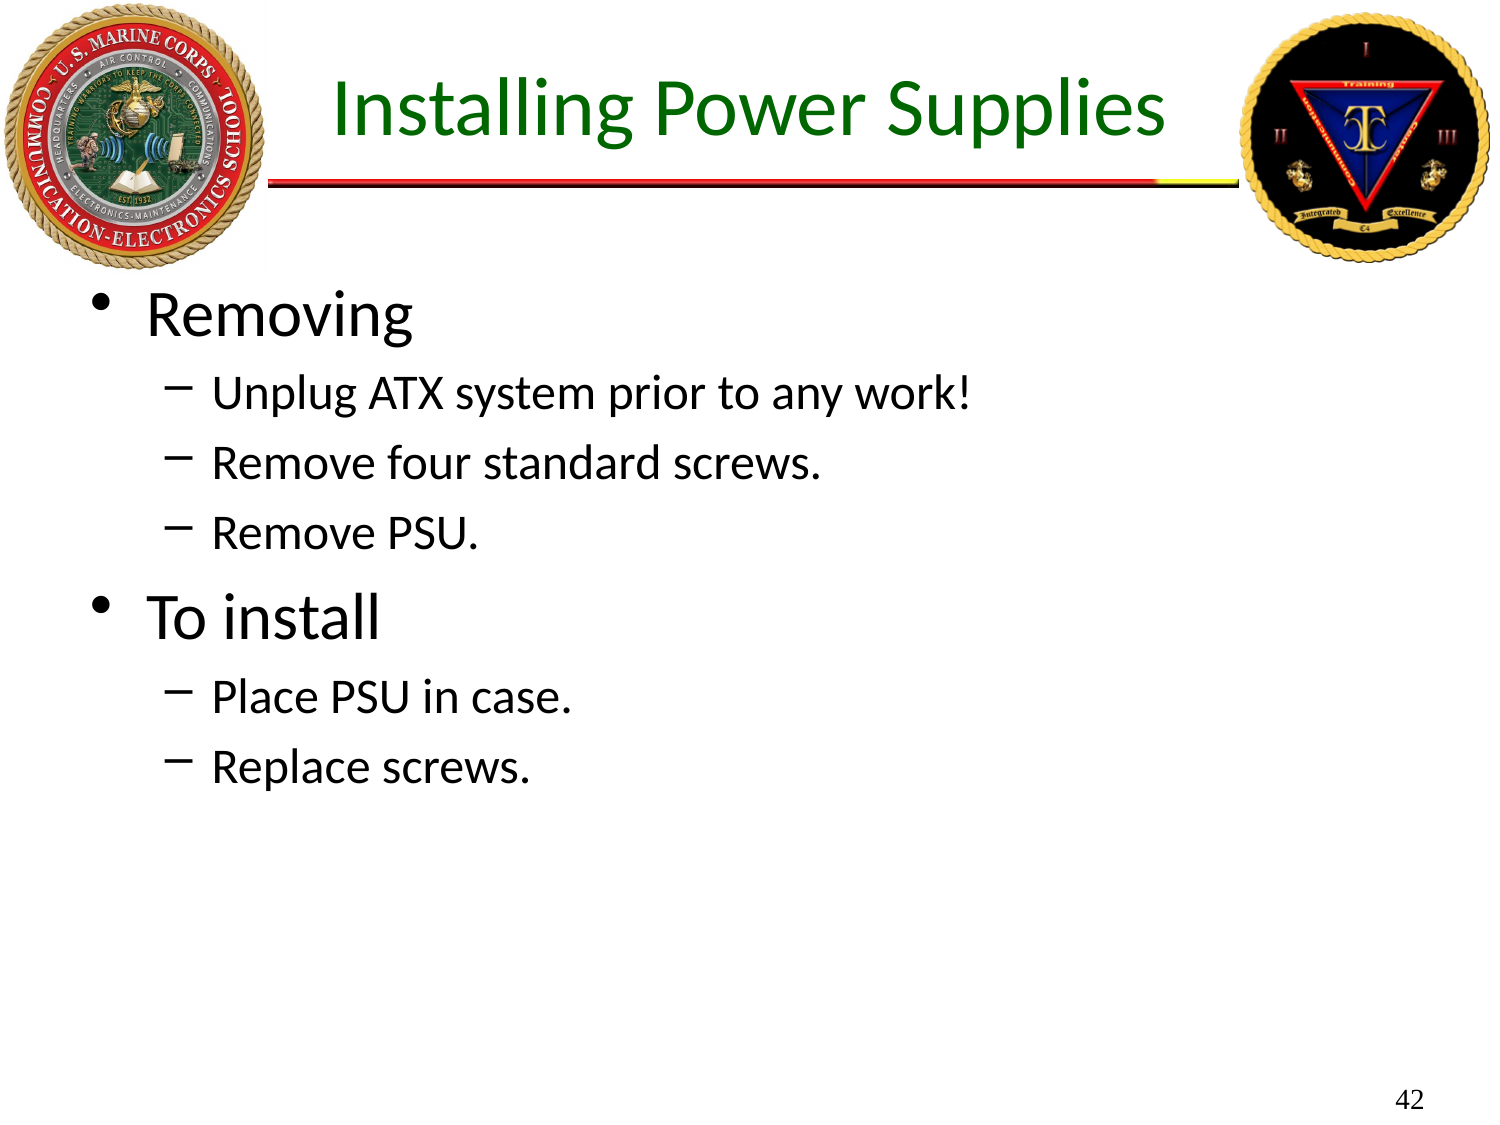

# Installing Power Supplies
Removing
Unplug ATX system prior to any work!
Remove four standard screws.
Remove PSU.
To install
Place PSU in case.
Replace screws.